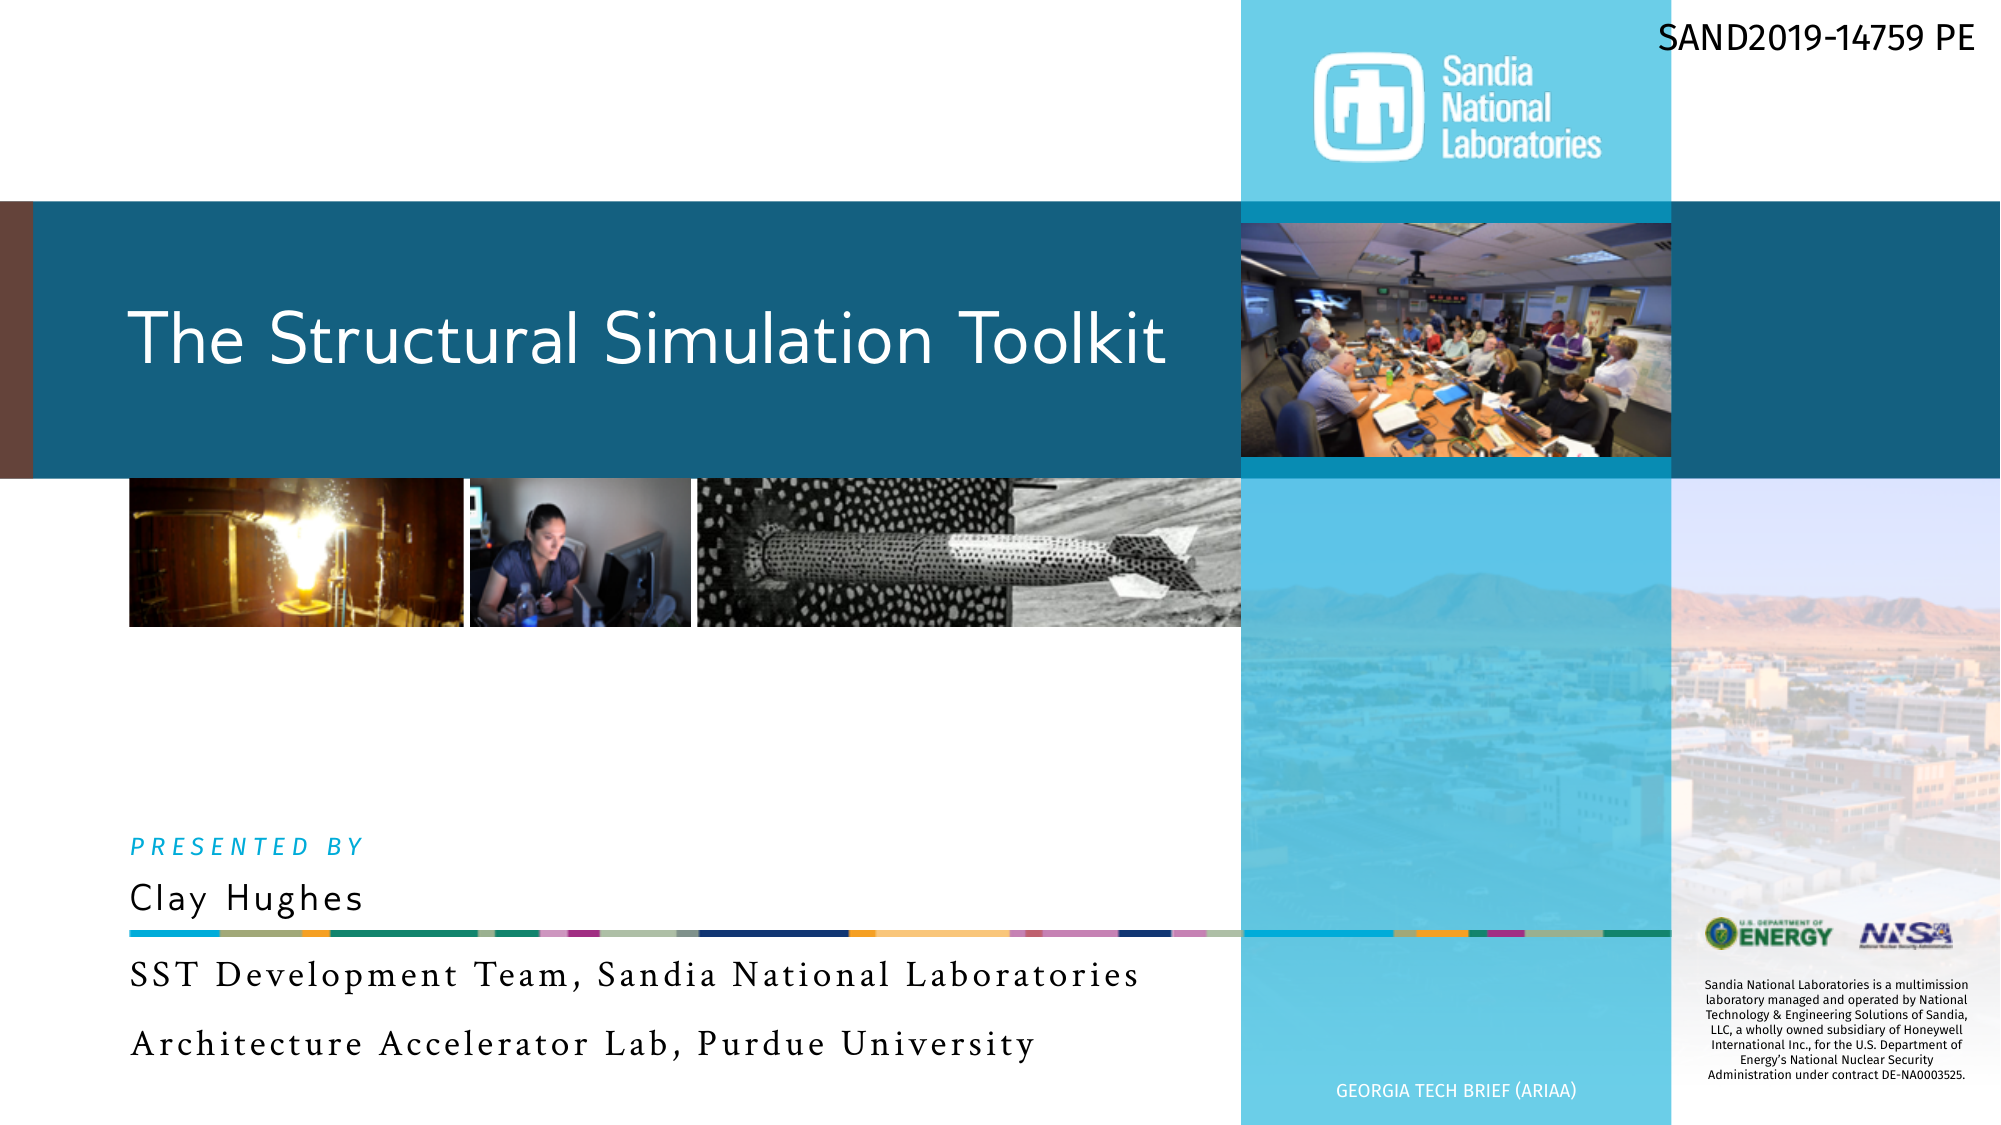

SAND2019-14759 PE
# The Structural Simulation Toolkit
Clay Hughes
SST Development Team, Sandia National Laboratories
Architecture Accelerator Lab, Purdue University
1
Georgia Tech Brief (ARIAA)